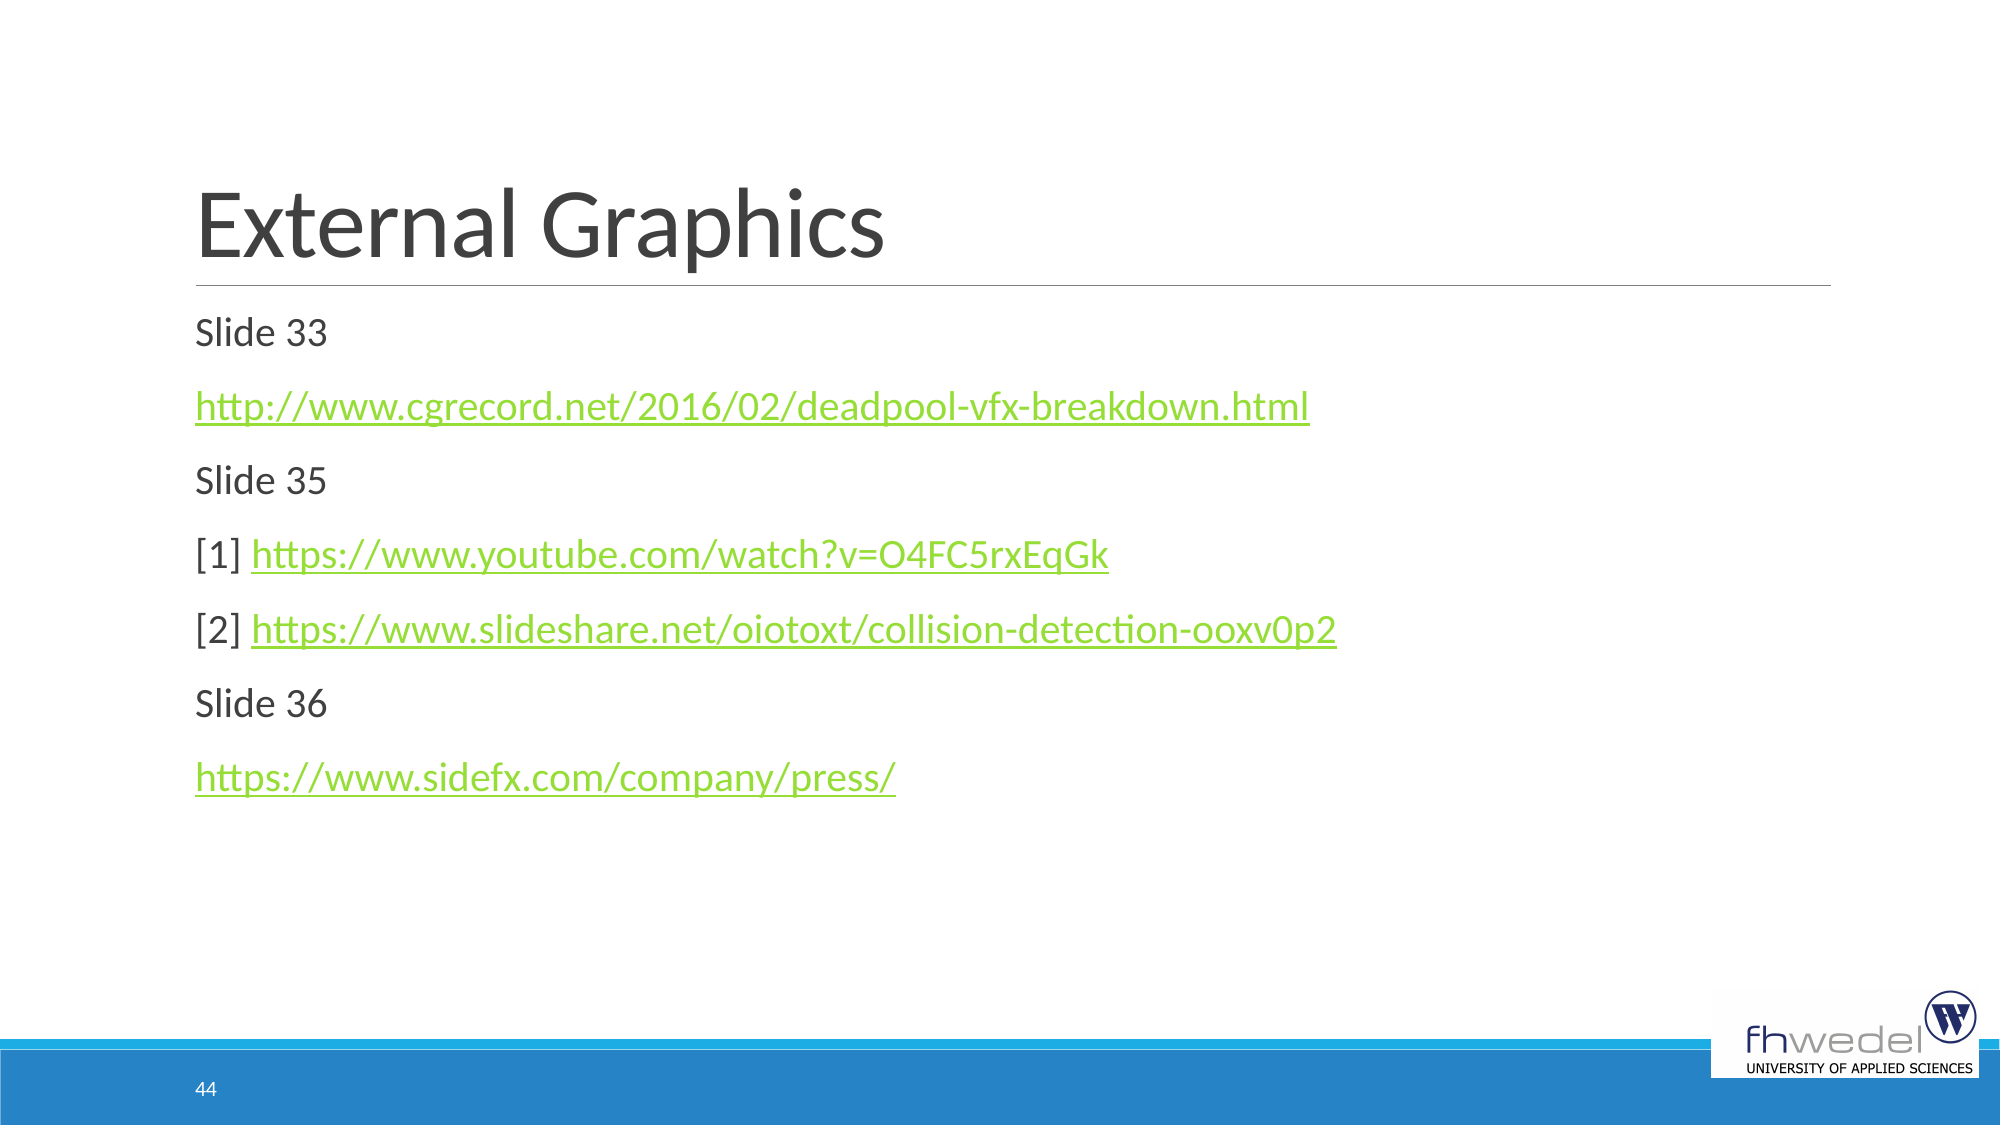

# External Graphics
Slide 33
http://www.cgrecord.net/2016/02/deadpool-vfx-breakdown.html
Slide 35
[1] https://www.youtube.com/watch?v=O4FC5rxEqGk
[2] https://www.slideshare.net/oiotoxt/collision-detection-ooxv0p2
Slide 36
https://www.sidefx.com/company/press/

44